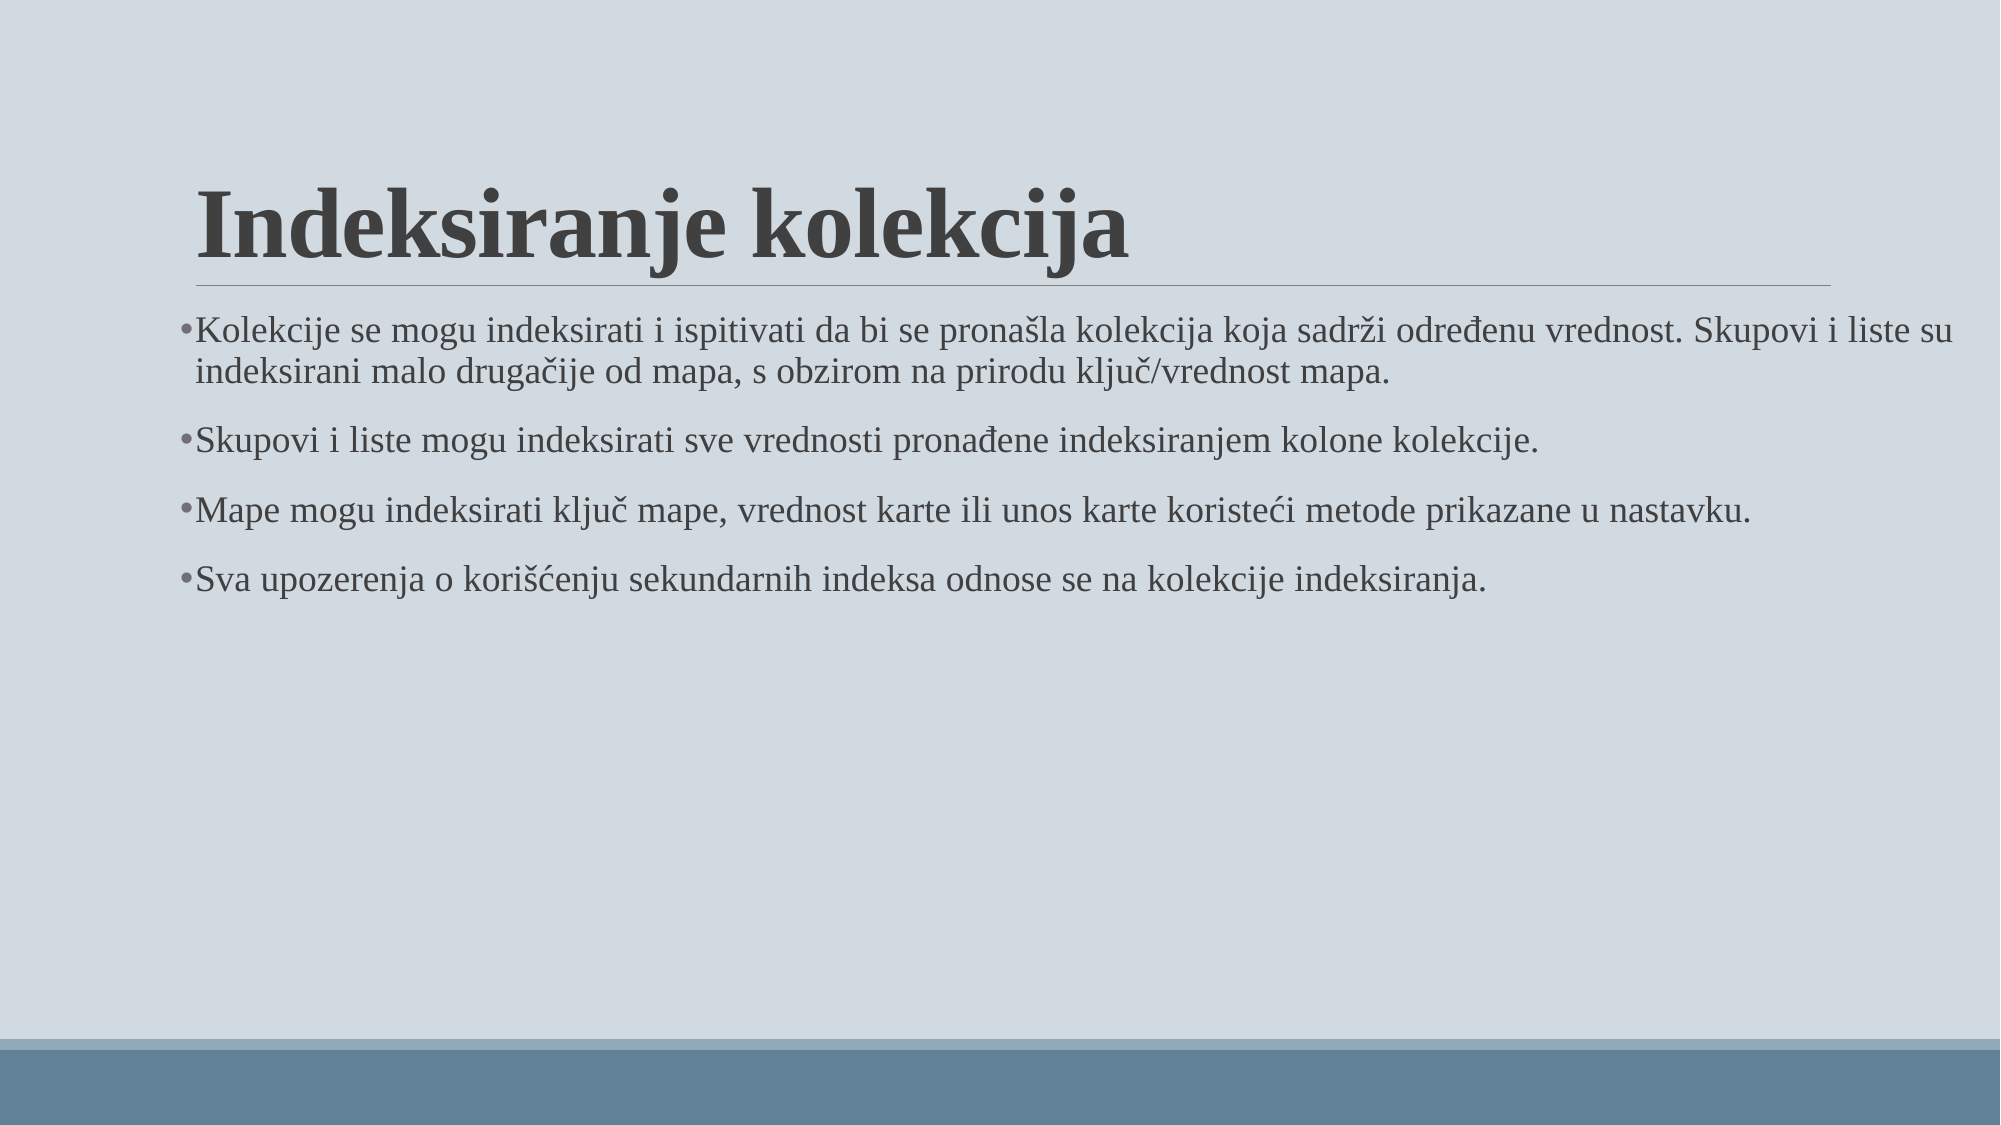

# Indeksiranje kolekcija
Kolekcije se mogu indeksirati i ispitivati da bi se pronašla kolekcija koja sadrži određenu vrednost. Skupovi i liste su indeksirani malo drugačije od mapa, s obzirom na prirodu ključ/vrednost mapa.
Skupovi i liste mogu indeksirati sve vrednosti pronađene indeksiranjem kolone kolekcije.
Mape mogu indeksirati ključ mape, vrednost karte ili unos karte koristeći metode prikazane u nastavku.
Sva upozerenja o korišćenju sekundarnih indeksa odnose se na kolekcije indeksiranja.